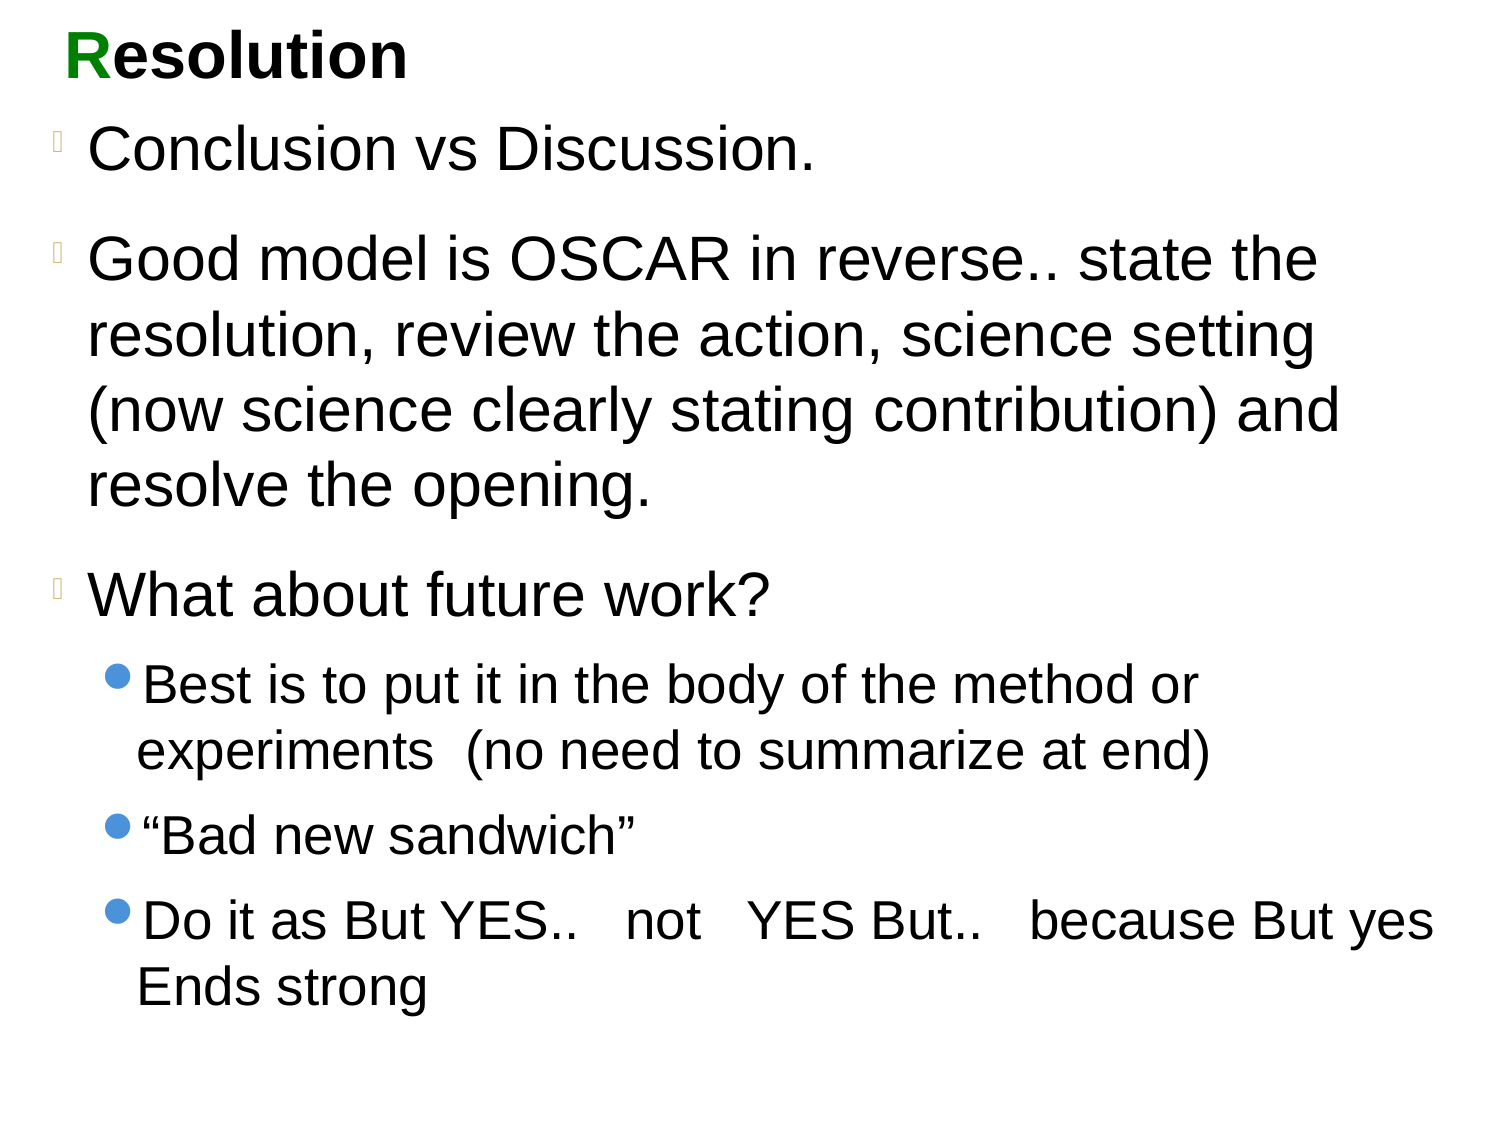

Resolution
Conclusion vs Discussion.
Good model is OSCAR in reverse.. state the resolution, review the action, science setting (now science clearly stating contribution) and resolve the opening.
What about future work?
Best is to put it in the body of the method or experiments  (no need to summarize at end)
“Bad new sandwich”
Do it as But YES..   not   YES But..   because But yes  Ends strong